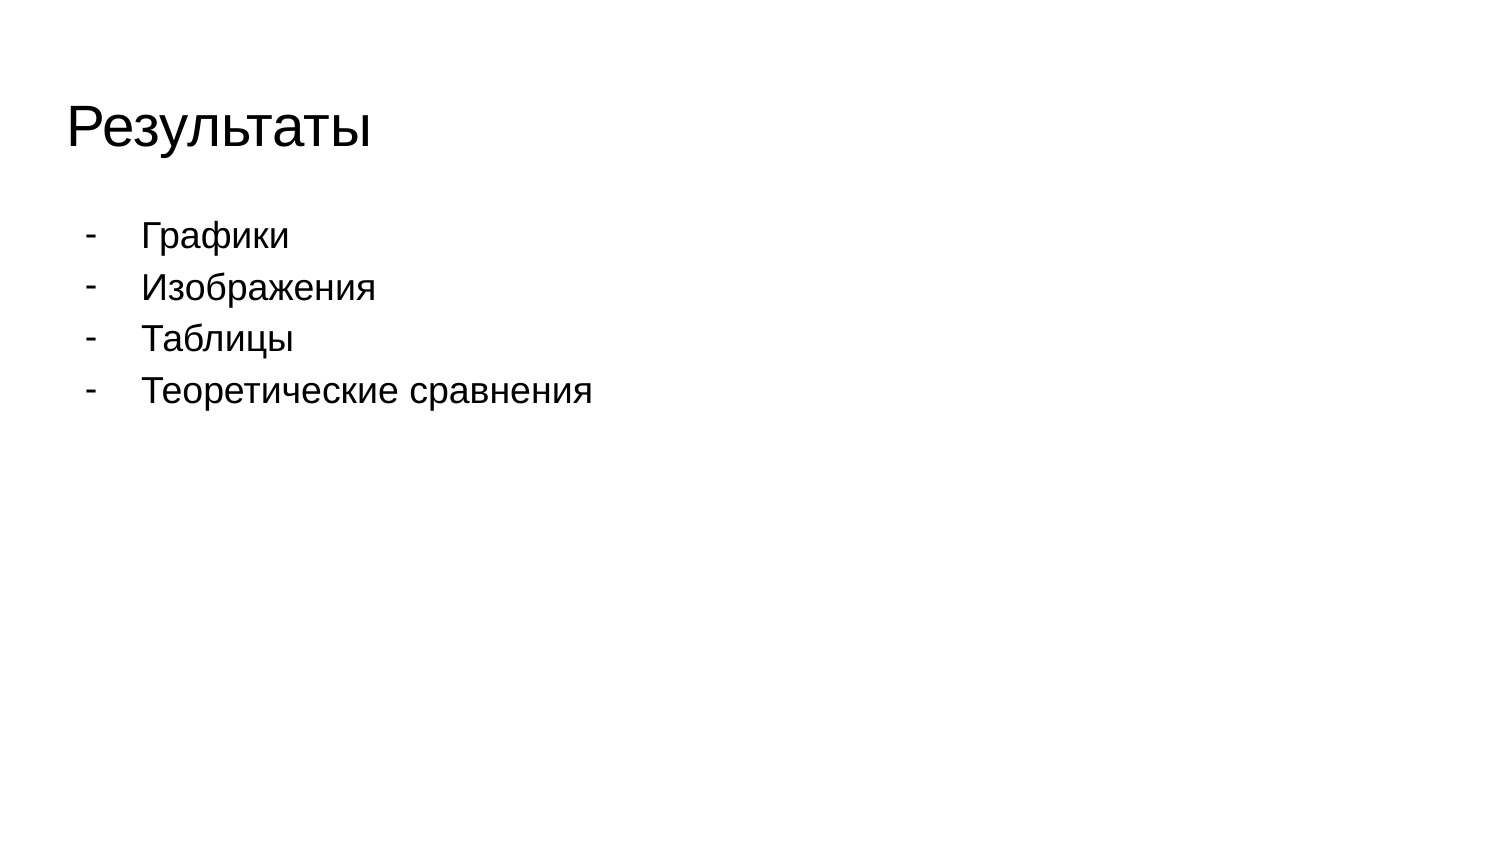

# Результаты
Графики
Изображения
Таблицы
Теоретические сравнения